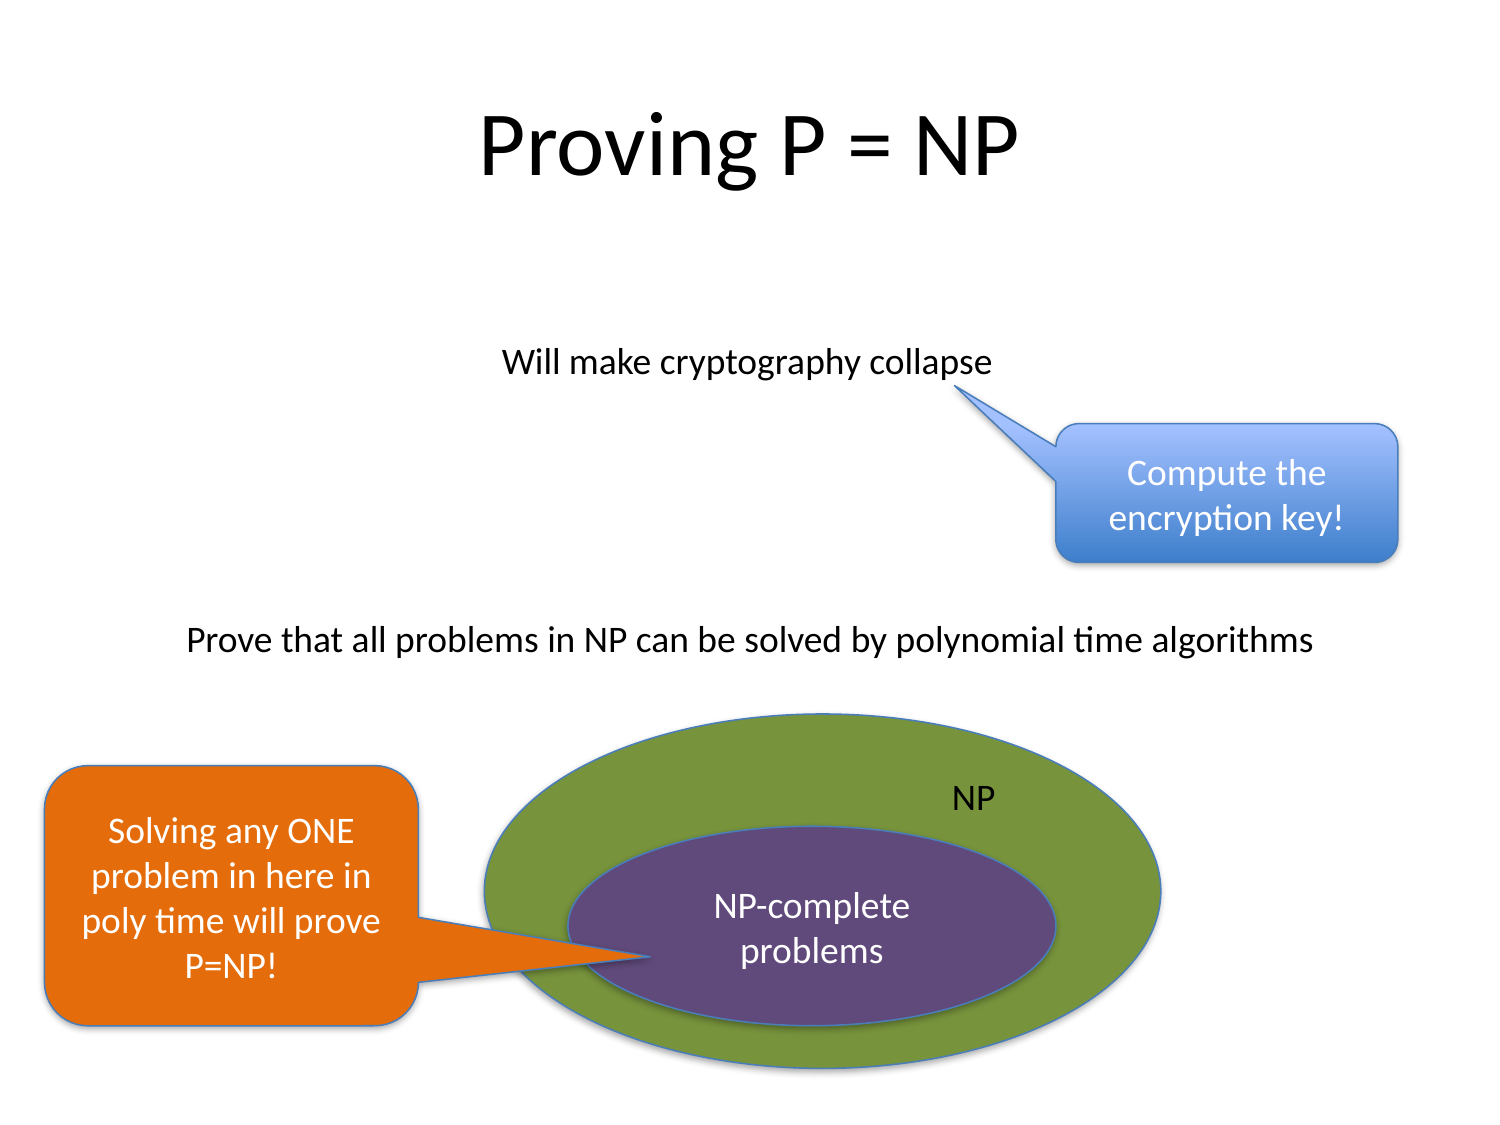

# Proving P = NP
Will make cryptography collapse
Compute the encryption key!
Prove that all problems in NP can be solved by polynomial time algorithms

NP
Solving any ONE problem in here in poly time will prove P=NP!
NP-complete problems